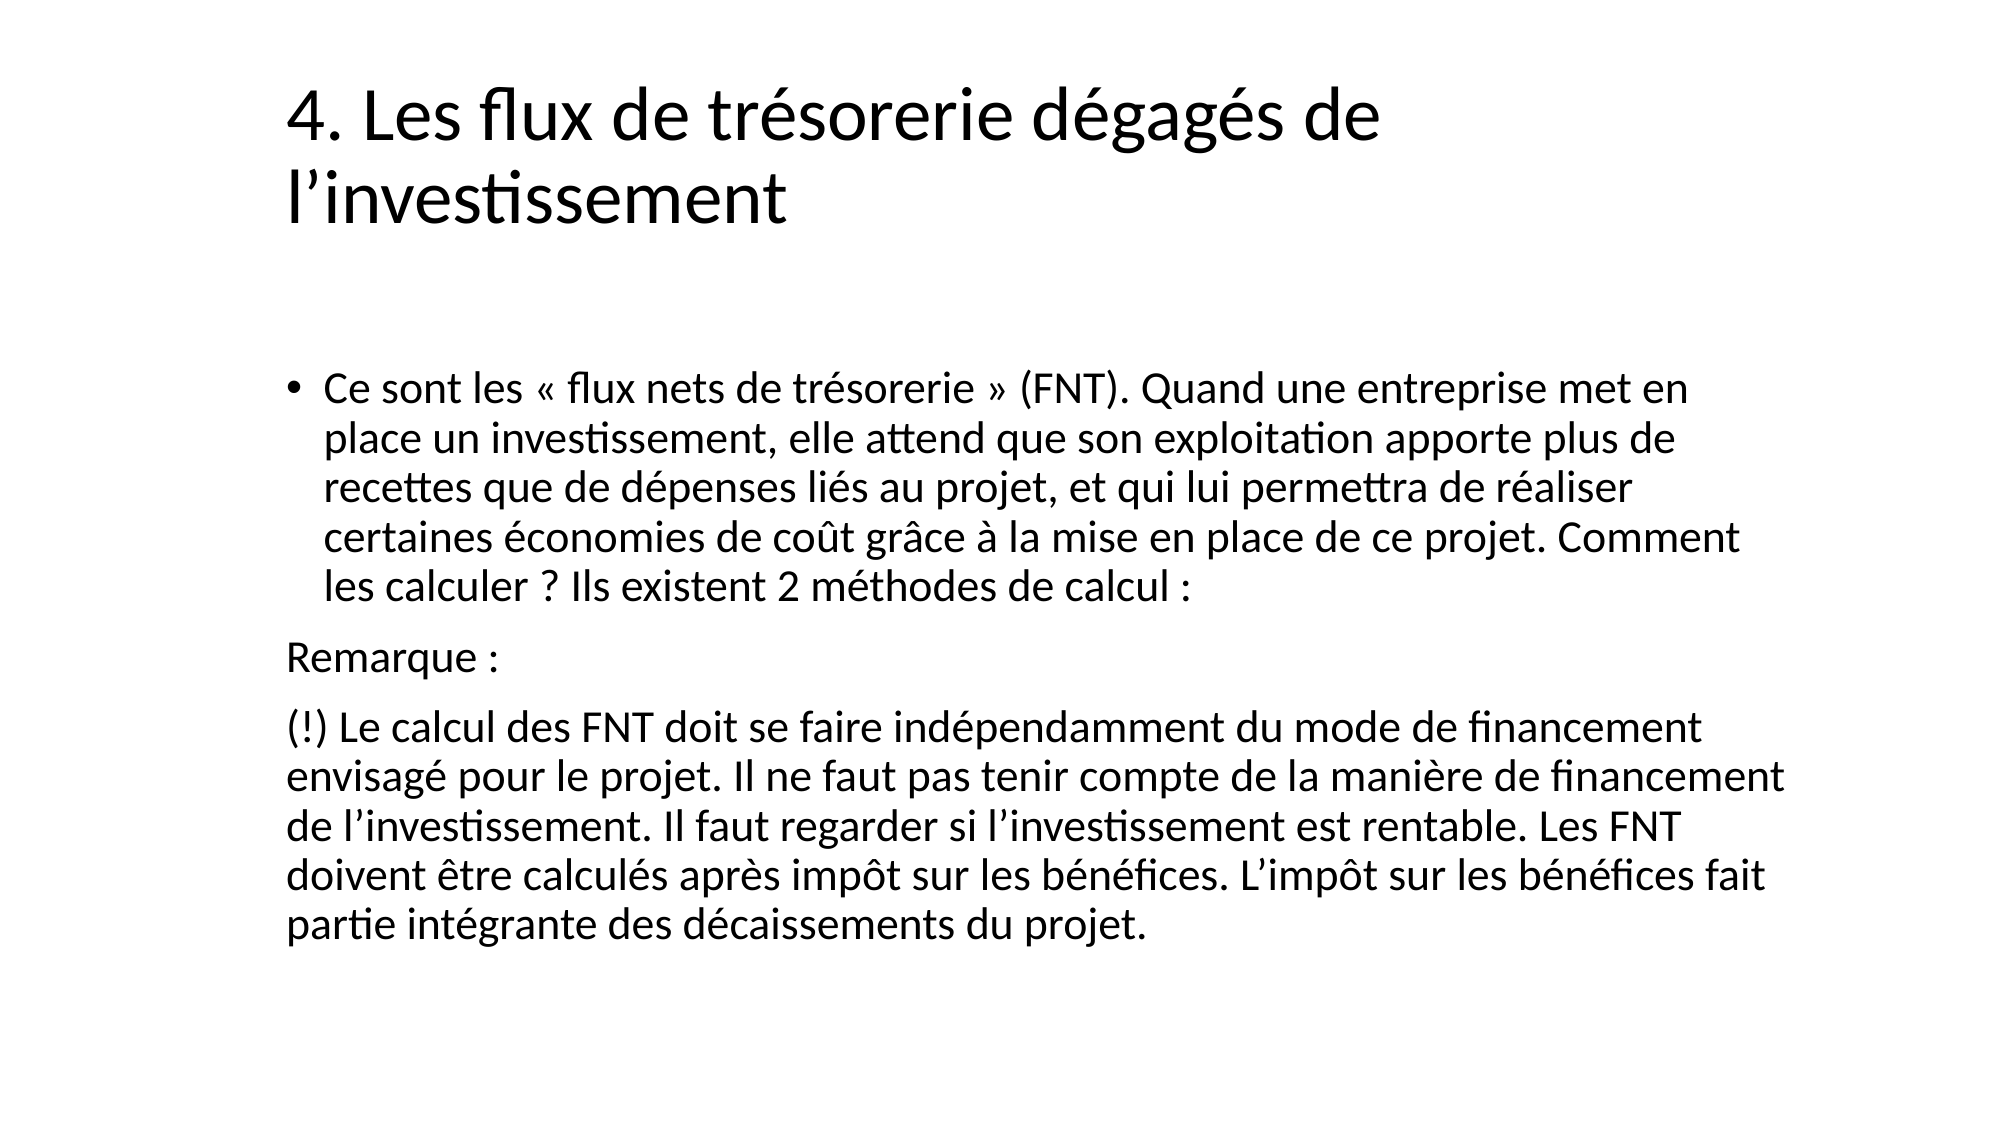

# 4. Les flux de trésorerie dégagés de l’investissement
Ce sont les « flux nets de trésorerie » (FNT). Quand une entreprise met en place un investissement, elle attend que son exploitation apporte plus de recettes que de dépenses liés au projet, et qui lui permettra de réaliser certaines économies de coût grâce à la mise en place de ce projet. Comment les calculer ? Ils existent 2 méthodes de calcul :
Remarque :
(!) Le calcul des FNT doit se faire indépendamment du mode de financement envisagé pour le projet. Il ne faut pas tenir compte de la manière de financement de l’investissement. Il faut regarder si l’investissement est rentable. Les FNT doivent être calculés après impôt sur les bénéfices. L’impôt sur les bénéfices fait partie intégrante des décaissements du projet.